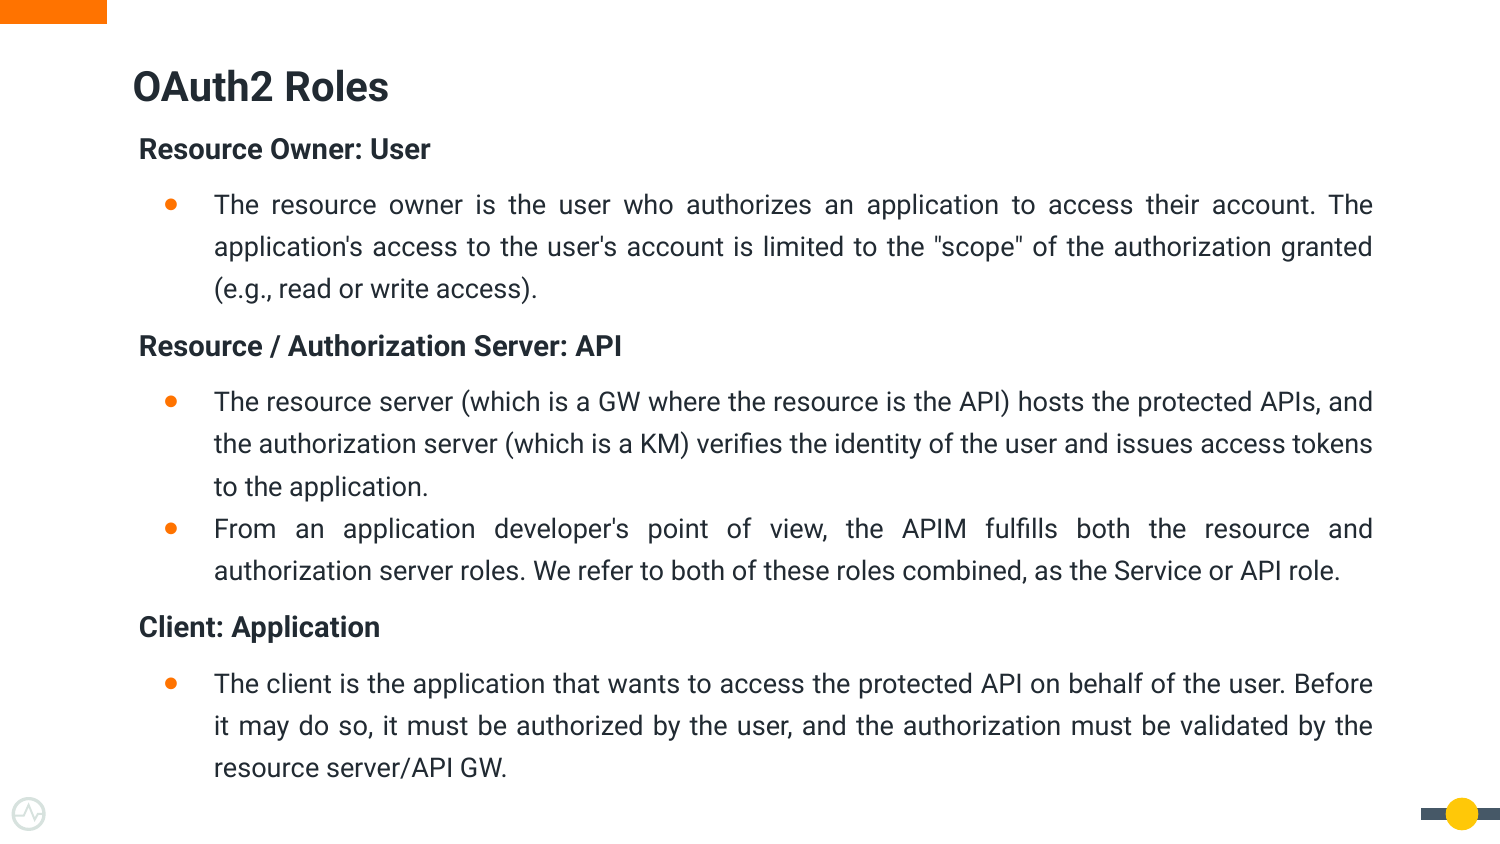

# OAuth2 Roles
Resource Owner: User
The resource owner is the user who authorizes an application to access their account. The application's access to the user's account is limited to the "scope" of the authorization granted (e.g., read or write access).
Resource / Authorization Server: API
The resource server (which is a GW where the resource is the API) hosts the protected APIs, and the authorization server (which is a KM) verifies the identity of the user and issues access tokens to the application.
From an application developer's point of view, the APIM fulfills both the resource and authorization server roles. We refer to both of these roles combined, as the Service or API role.
Client: Application
The client is the application that wants to access the protected API on behalf of the user. Before it may do so, it must be authorized by the user, and the authorization must be validated by the resource server/API GW.